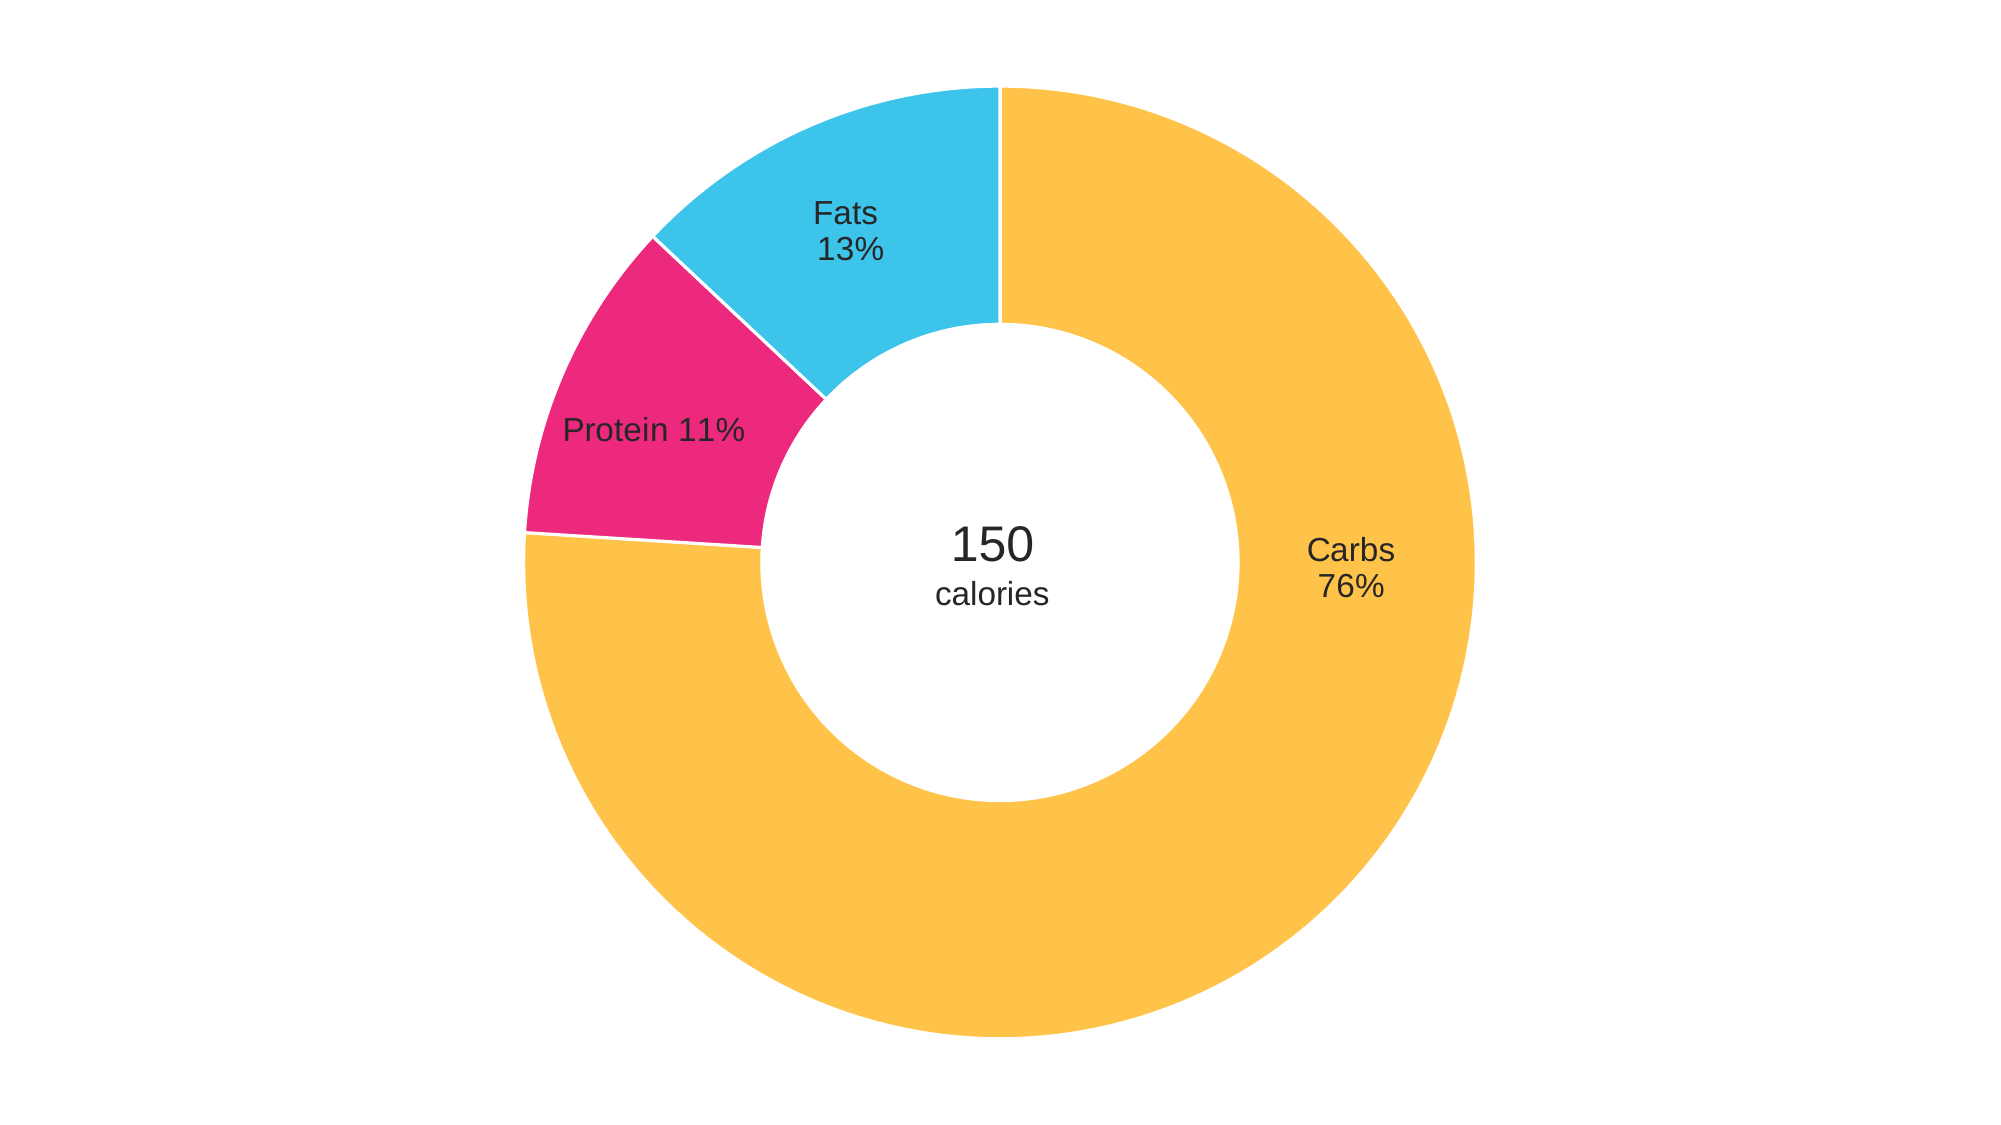

### Chart

| Category | Macros |
|---|---|
| Carbs | 0.76 |
| Protein | 0.11 |
| Fats | 0.13 |
Oatmeal with blueberries and almonds
150
calories